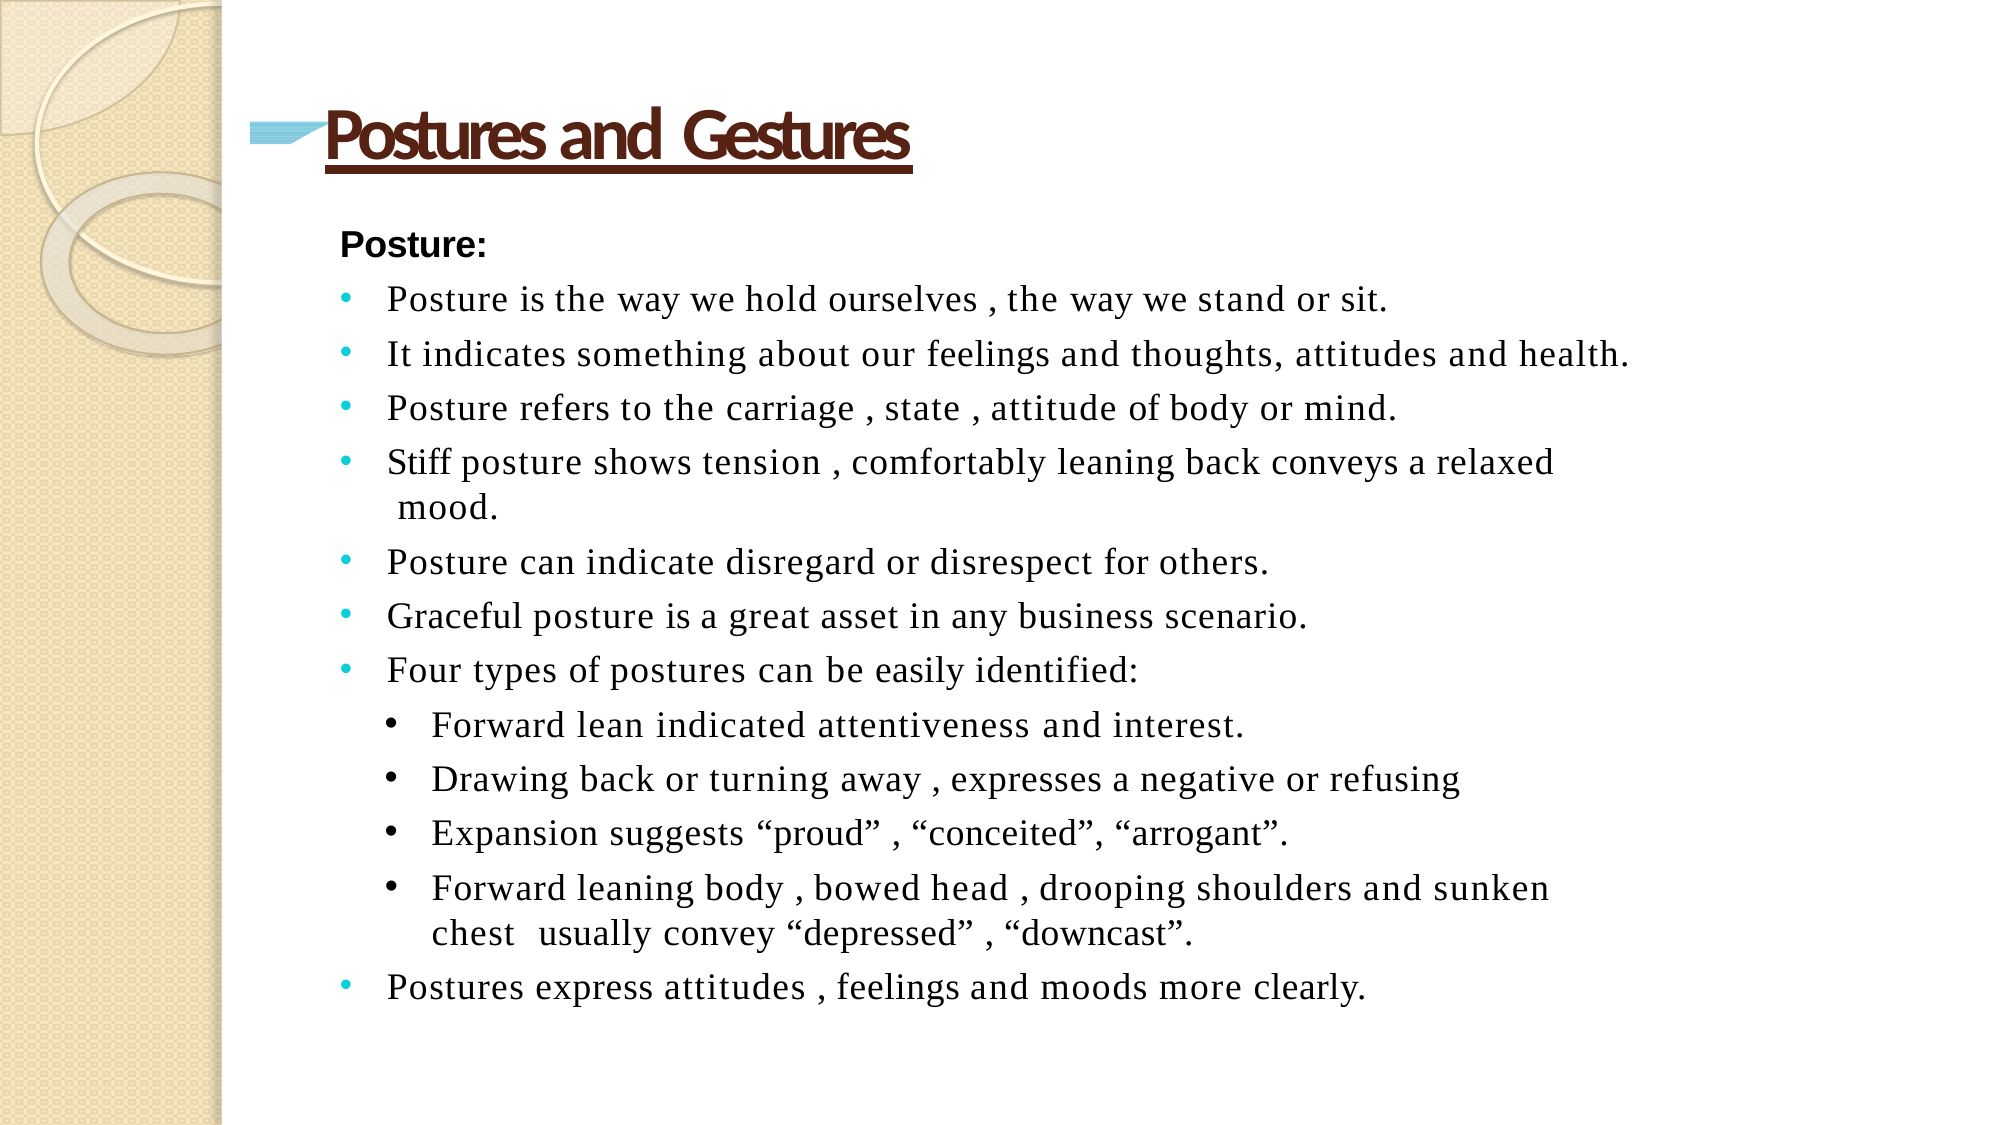

# Postures and Gestures

Posture:
Posture is the way we hold ourselves , the way we stand or sit.
It indicates something about our feelings and thoughts, attitudes and health.
Posture refers to the carriage , state , attitude of body or mind.
Stiff posture shows tension , comfortably leaning back conveys a relaxed  mood.
Posture can indicate disregard or disrespect for others.
Graceful posture is a great asset in any business scenario.
Four types of postures can be easily identified:
Forward lean indicated attentiveness and interest.
Drawing back or turning away , expresses a negative or refusing
Expansion suggests “proud” , “conceited”, “arrogant”.
Forward leaning body , bowed head , drooping shoulders and sunken chest  usually convey “depressed” , “downcast”.
Postures express attitudes , feelings and moods more clearly.